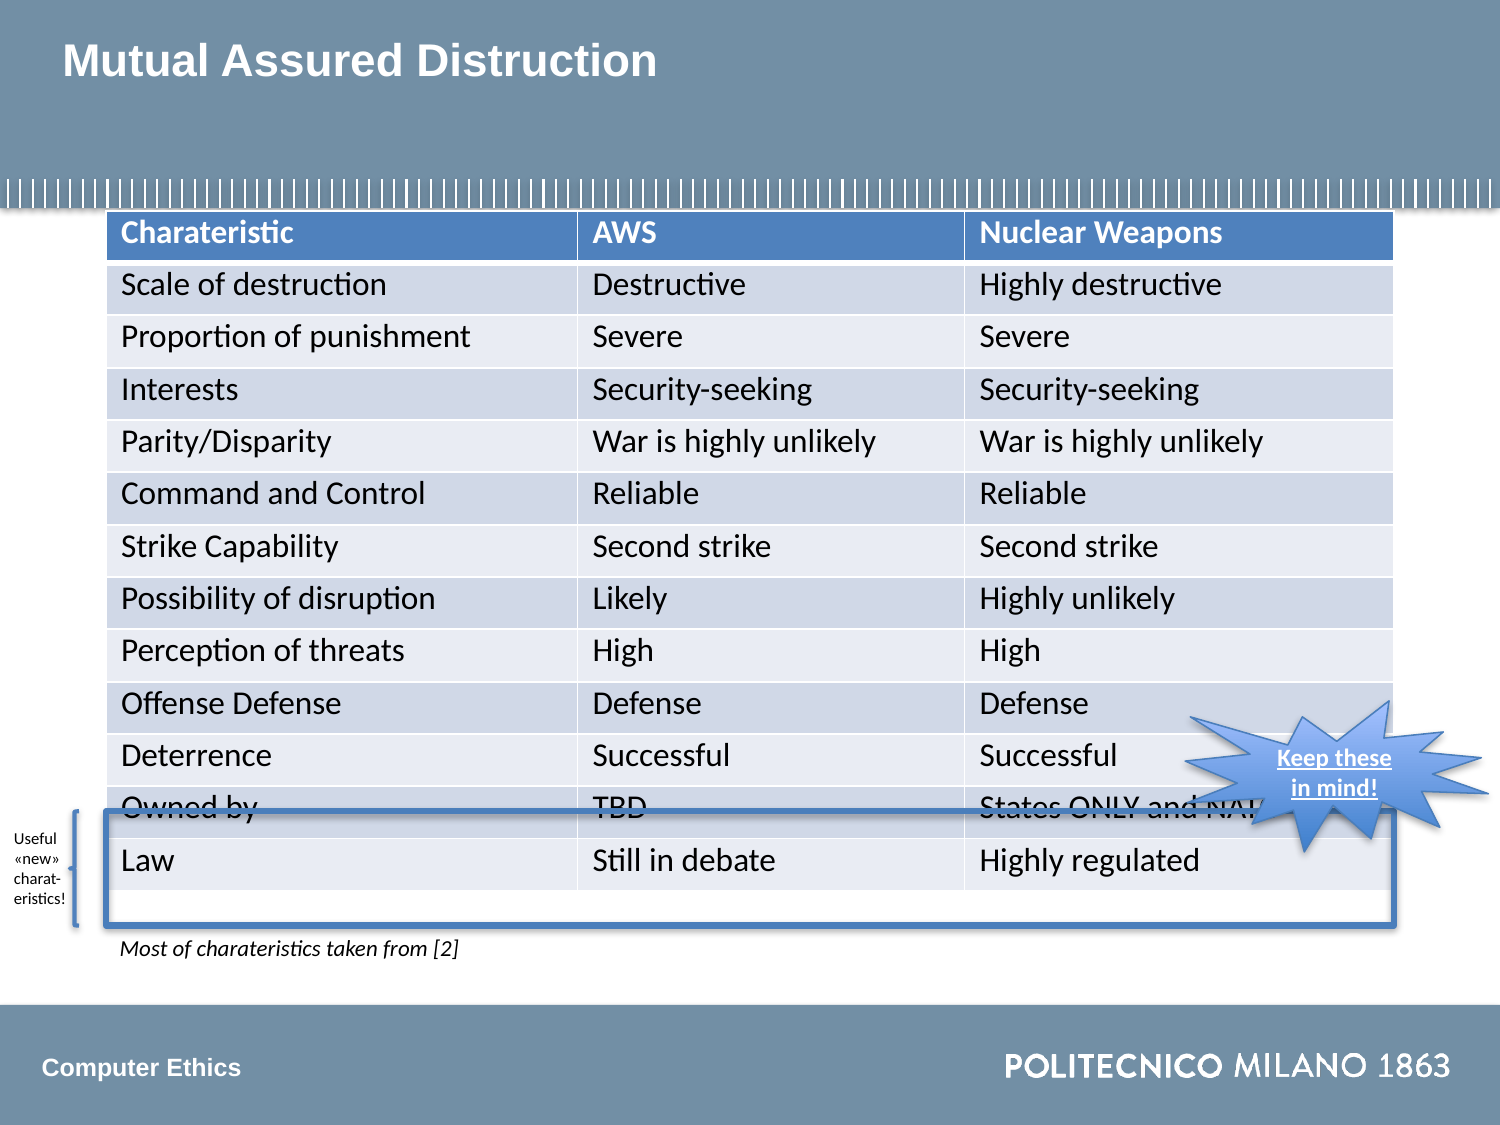

# Mutual Assured Distruction
| Charateristic | AWS | Nuclear Weapons |
| --- | --- | --- |
| Scale of destruction | Destructive | Highly destructive |
| Proportion of punishment | Severe | Severe |
| Interests | Security-seeking | Security-seeking |
| Parity/Disparity | War is highly unlikely | War is highly unlikely |
| Command and Control | Reliable | Reliable |
| Strike Capability | Second strike | Second strike |
| Possibility of disruption | Likely | Highly unlikely |
| Perception of threats | High | High |
| Offense Defense | Defense | Defense |
| Deterrence | Successful | Successful |
| Owned by | TBD | States ONLY and NATO |
| Law | Still in debate | Highly regulated |
Keep these in mind!

Useful
«new»
charat-
eristics!
Most of charateristics taken from [2]